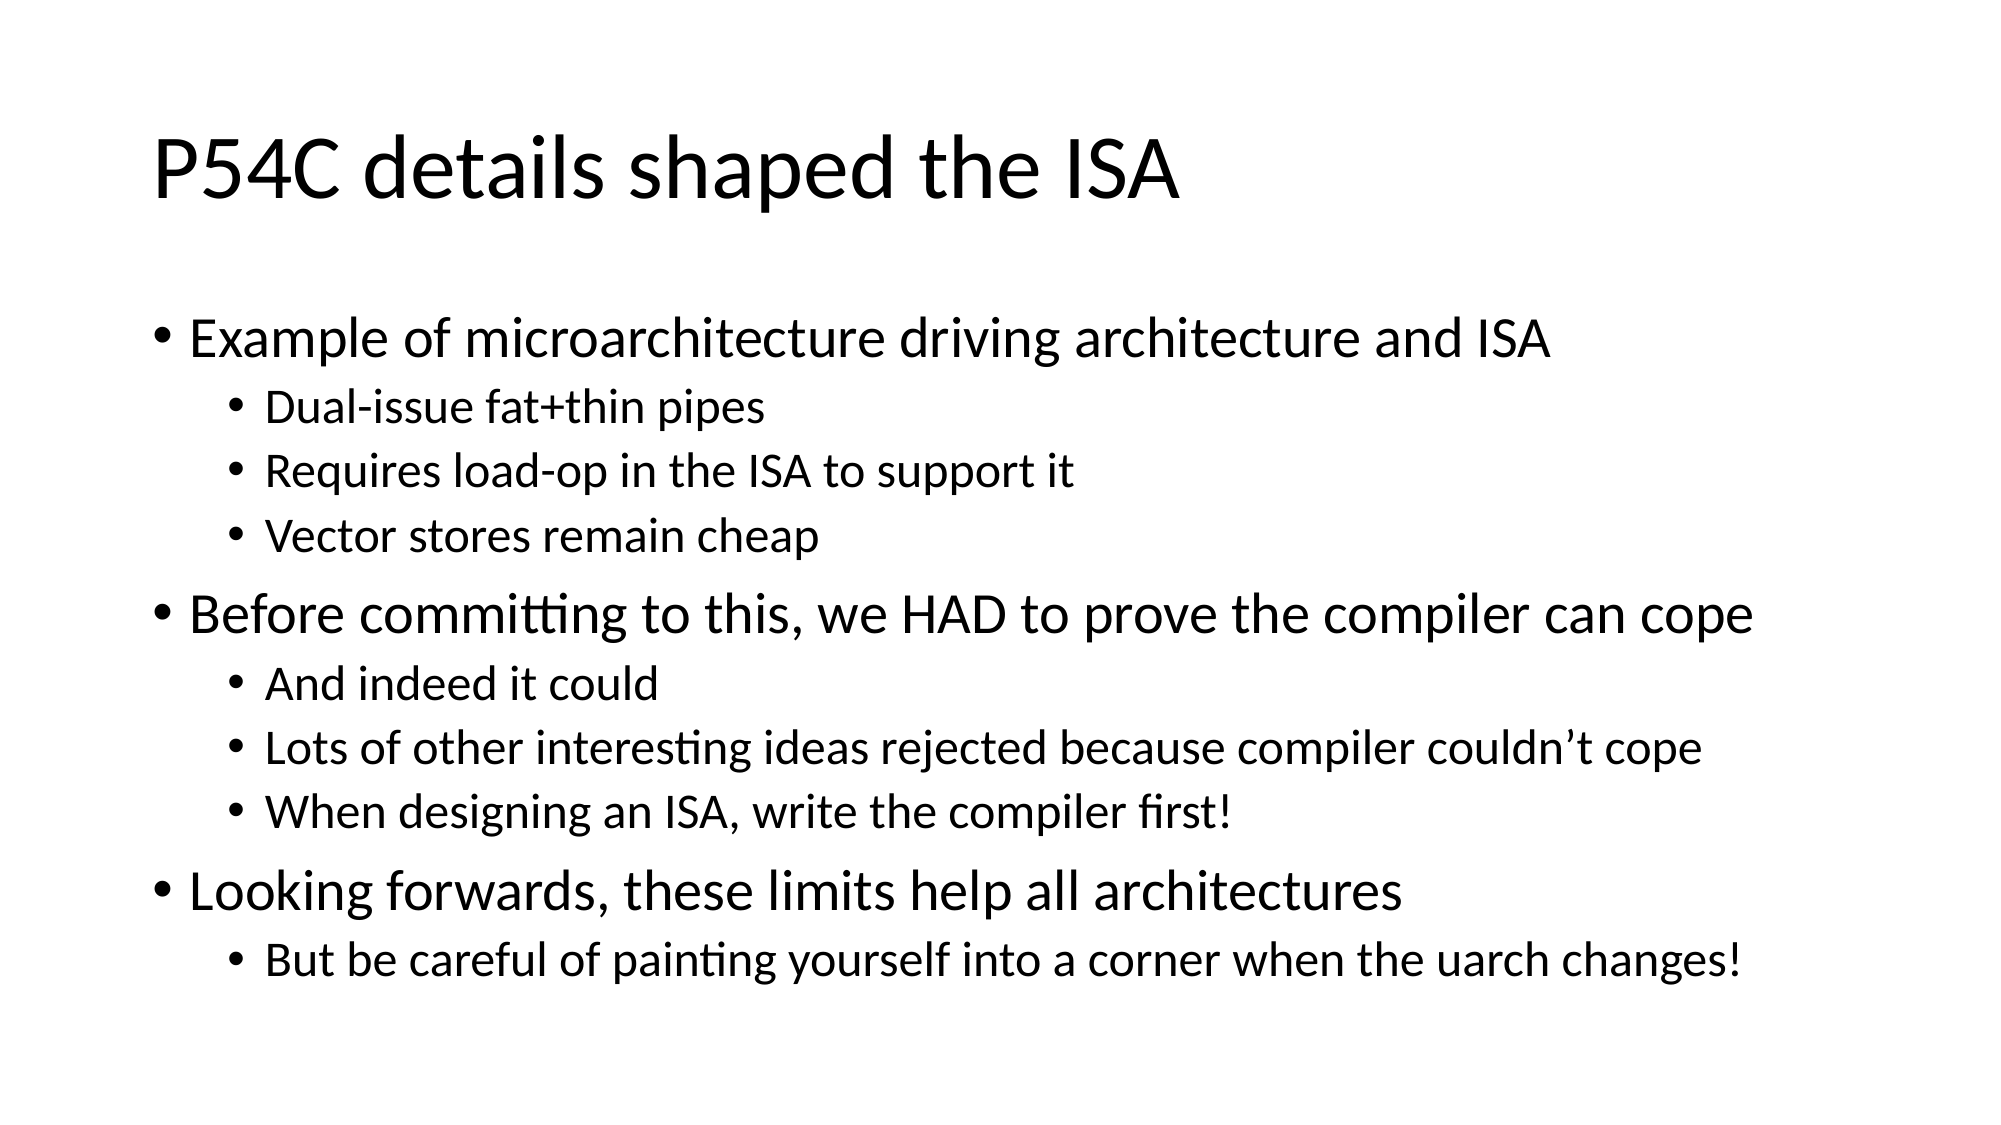

# P54C details shaped the ISA
Example of microarchitecture driving architecture and ISA
Dual-issue fat+thin pipes
Requires load-op in the ISA to support it
Vector stores remain cheap
Before committing to this, we HAD to prove the compiler can cope
And indeed it could
Lots of other interesting ideas rejected because compiler couldn’t cope
When designing an ISA, write the compiler first!
Looking forwards, these limits help all architectures
But be careful of painting yourself into a corner when the uarch changes!